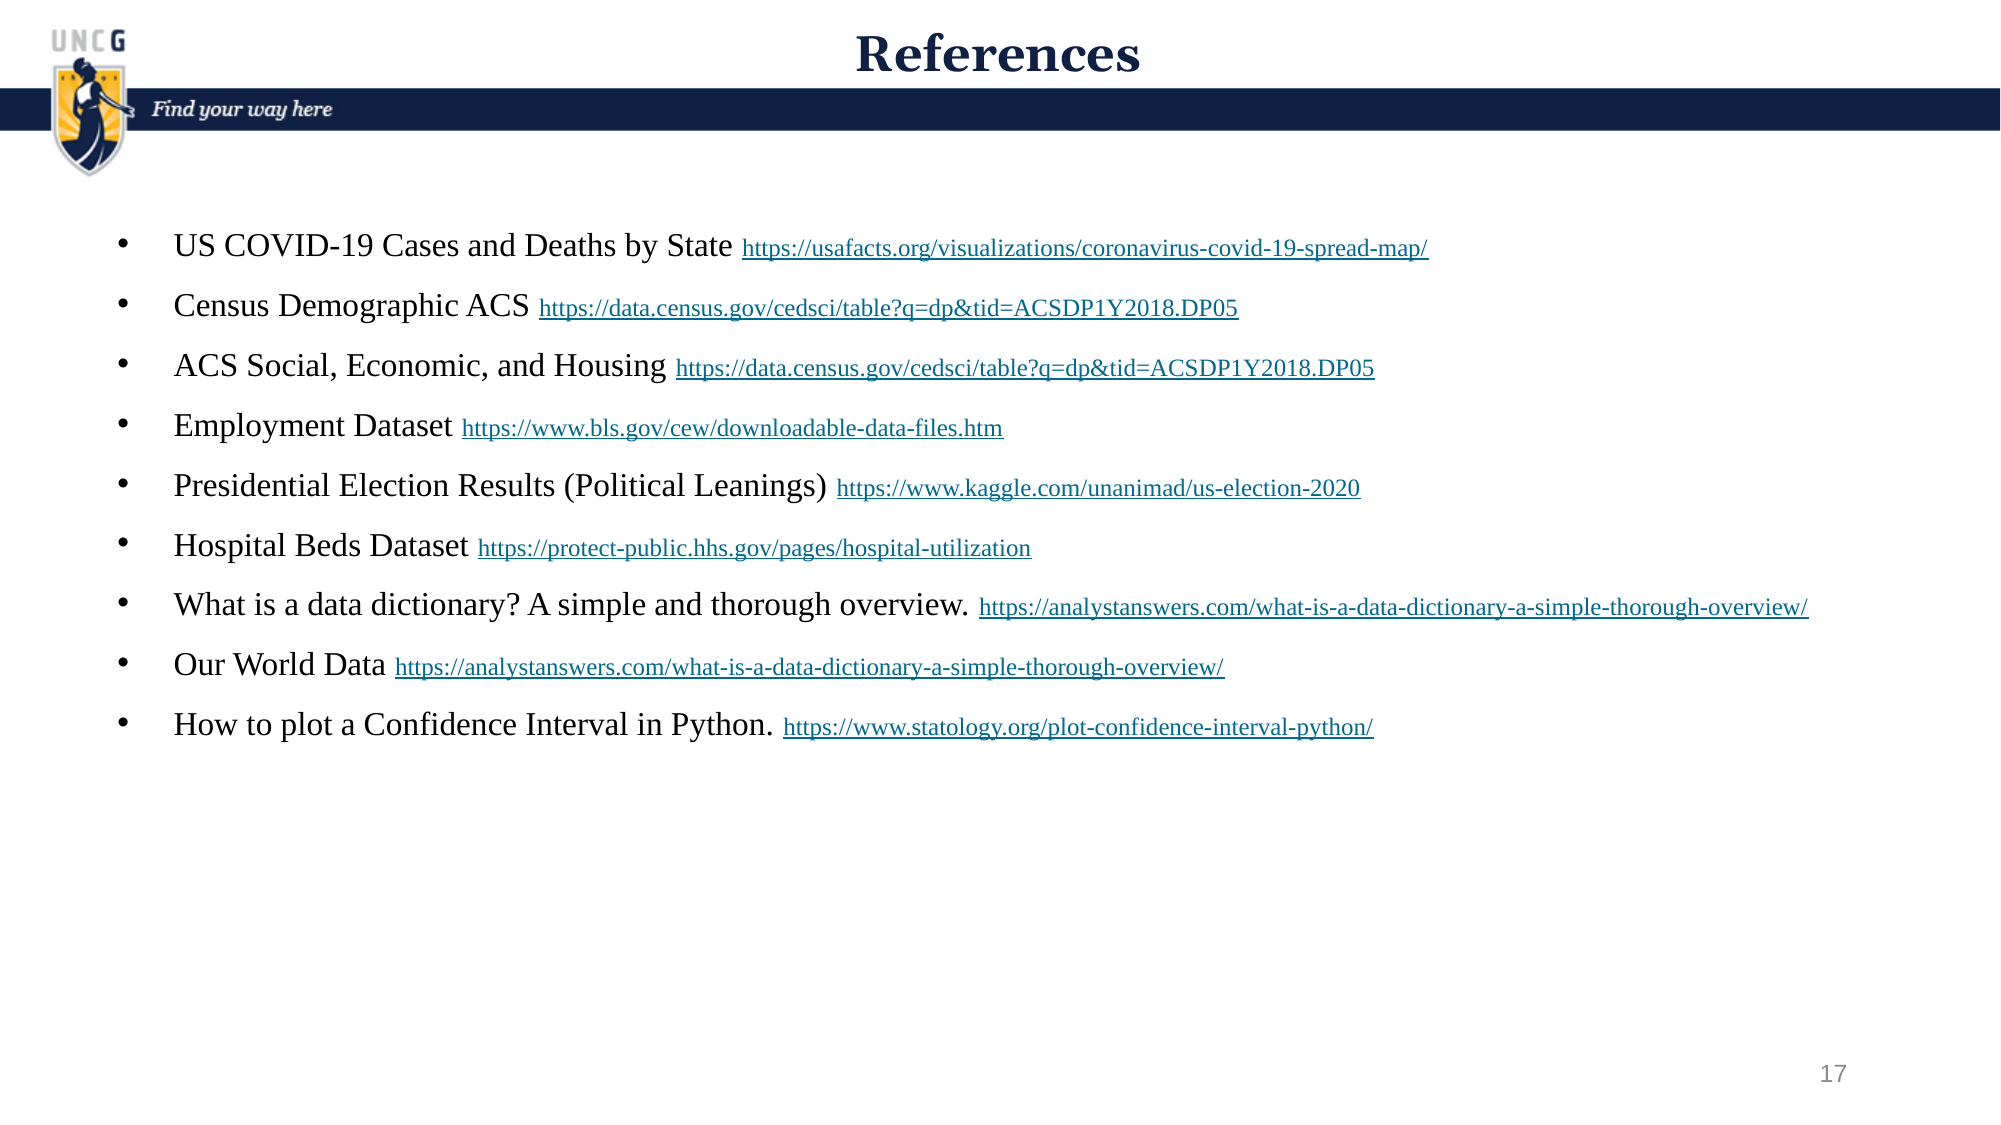

# References
US COVID-19 Cases and Deaths by State https://usafacts.org/visualizations/coronavirus-covid-19-spread-map/
Census Demographic ACS https://data.census.gov/cedsci/table?q=dp&tid=ACSDP1Y2018.DP05
ACS Social, Economic, and Housing https://data.census.gov/cedsci/table?q=dp&tid=ACSDP1Y2018.DP05
Employment Dataset https://www.bls.gov/cew/downloadable-data-files.htm
Presidential Election Results (Political Leanings) https://www.kaggle.com/unanimad/us-election-2020
Hospital Beds Dataset https://protect-public.hhs.gov/pages/hospital-utilization
What is a data dictionary? A simple and thorough overview. https://analystanswers.com/what-is-a-data-dictionary-a-simple-thorough-overview/
Our World Data https://analystanswers.com/what-is-a-data-dictionary-a-simple-thorough-overview/
How to plot a Confidence Interval in Python. https://www.statology.org/plot-confidence-interval-python/

17